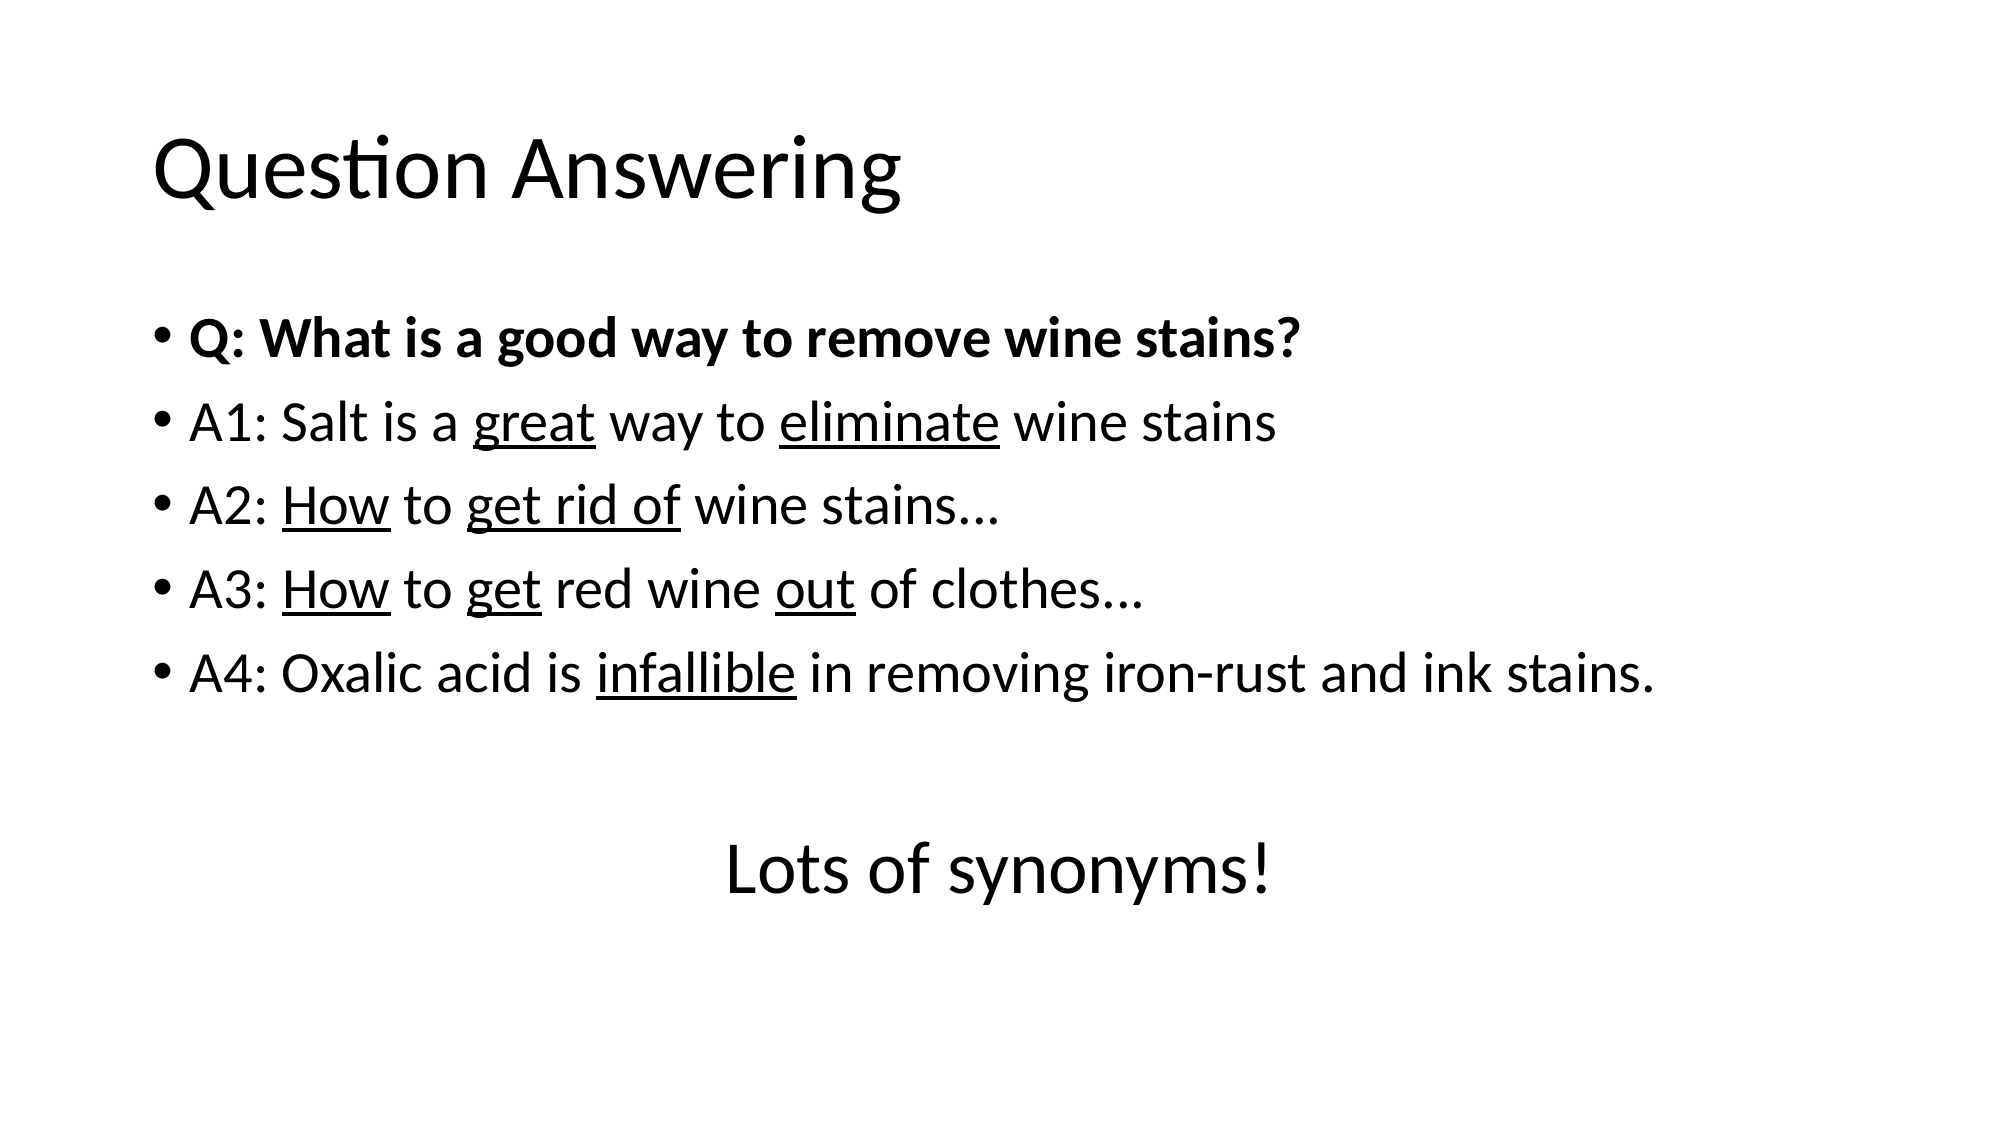

# Question Answering
Q: What is a good way to remove wine stains?
A1: Salt is a great way to eliminate wine stains
A2: How to get rid of wine stains...
A3: How to get red wine out of clothes...
A4: Oxalic acid is infallible in removing iron-rust and ink stains.
Lots of synonyms!